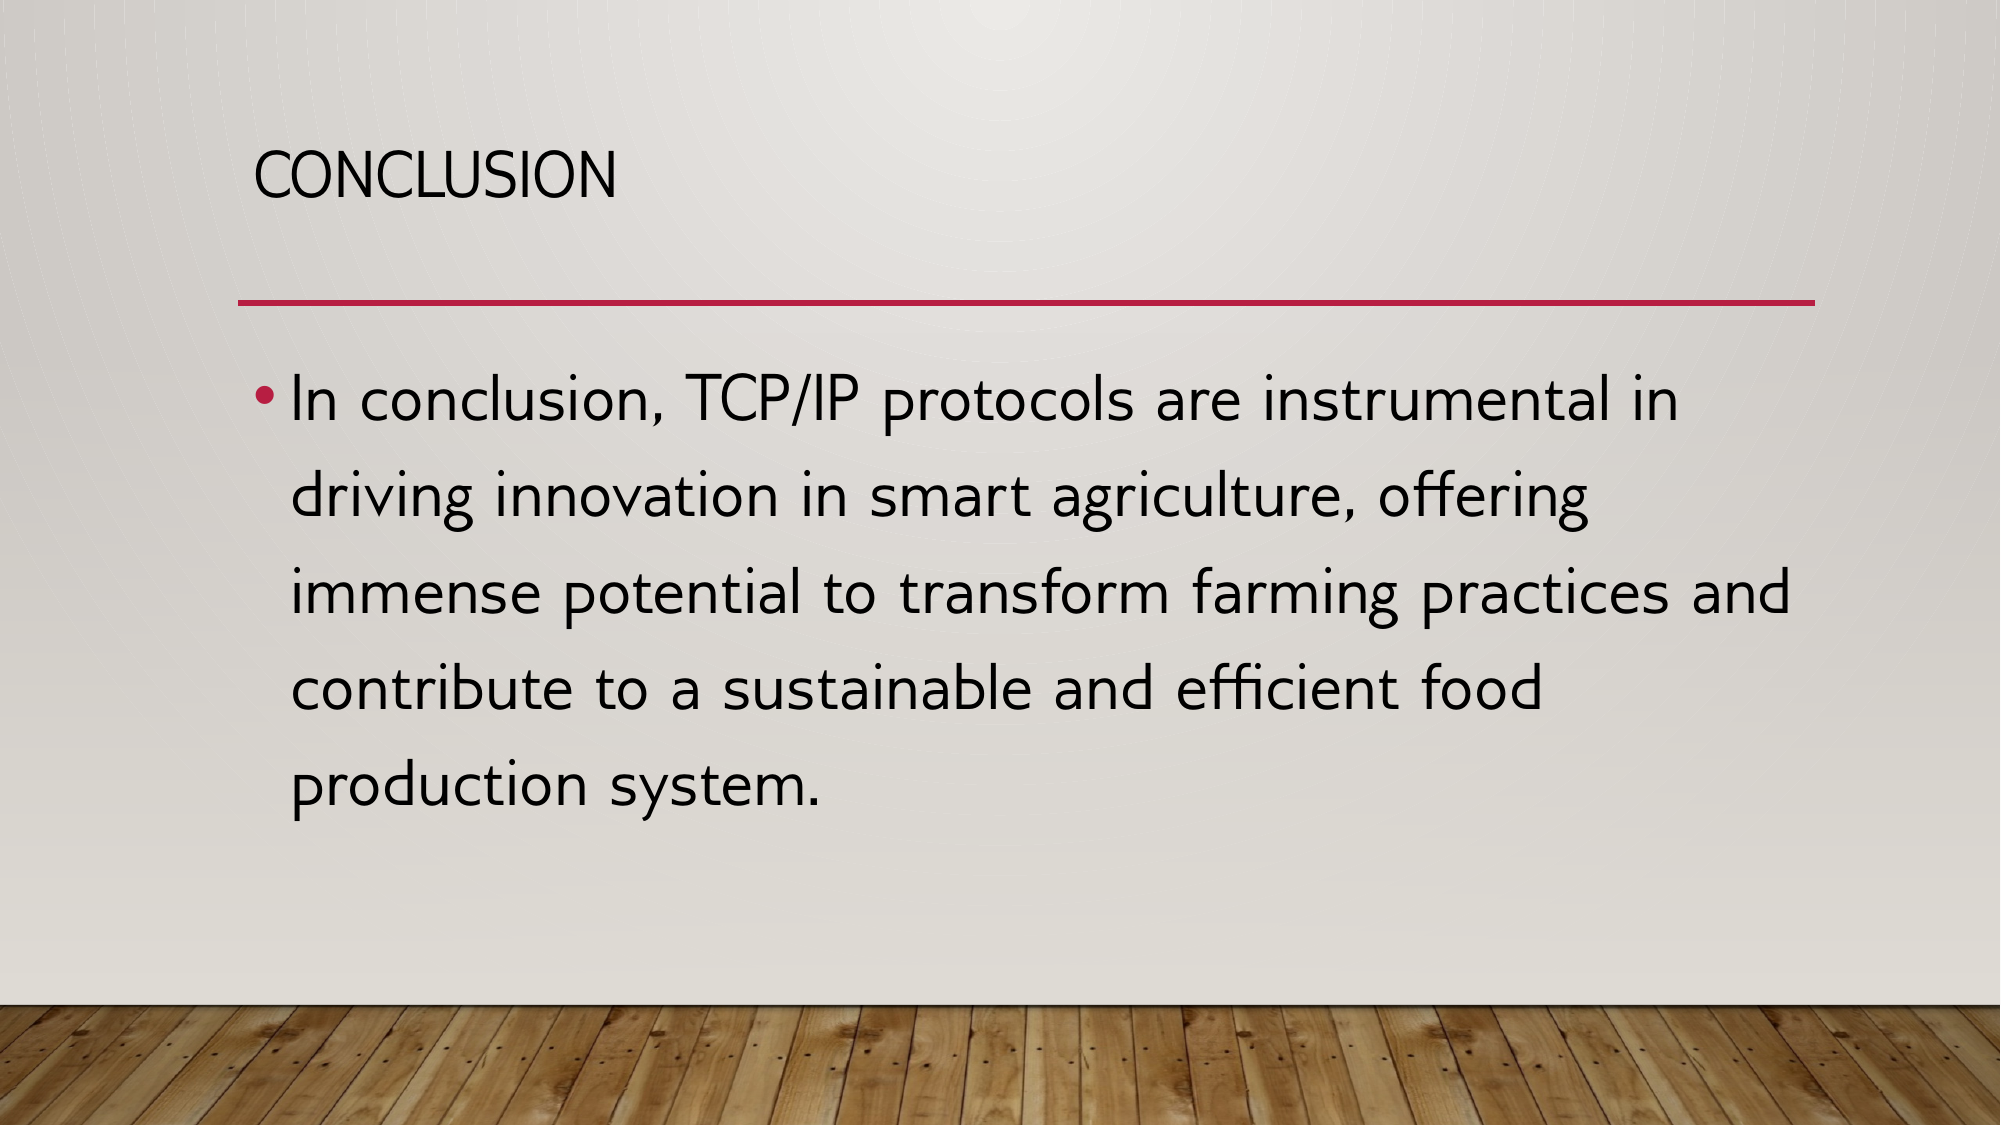

# Conclusion
In conclusion, TCP/IP protocols are instrumental in driving innovation in smart agriculture, offering immense potential to transform farming practices and contribute to a sustainable and efficient food production system.